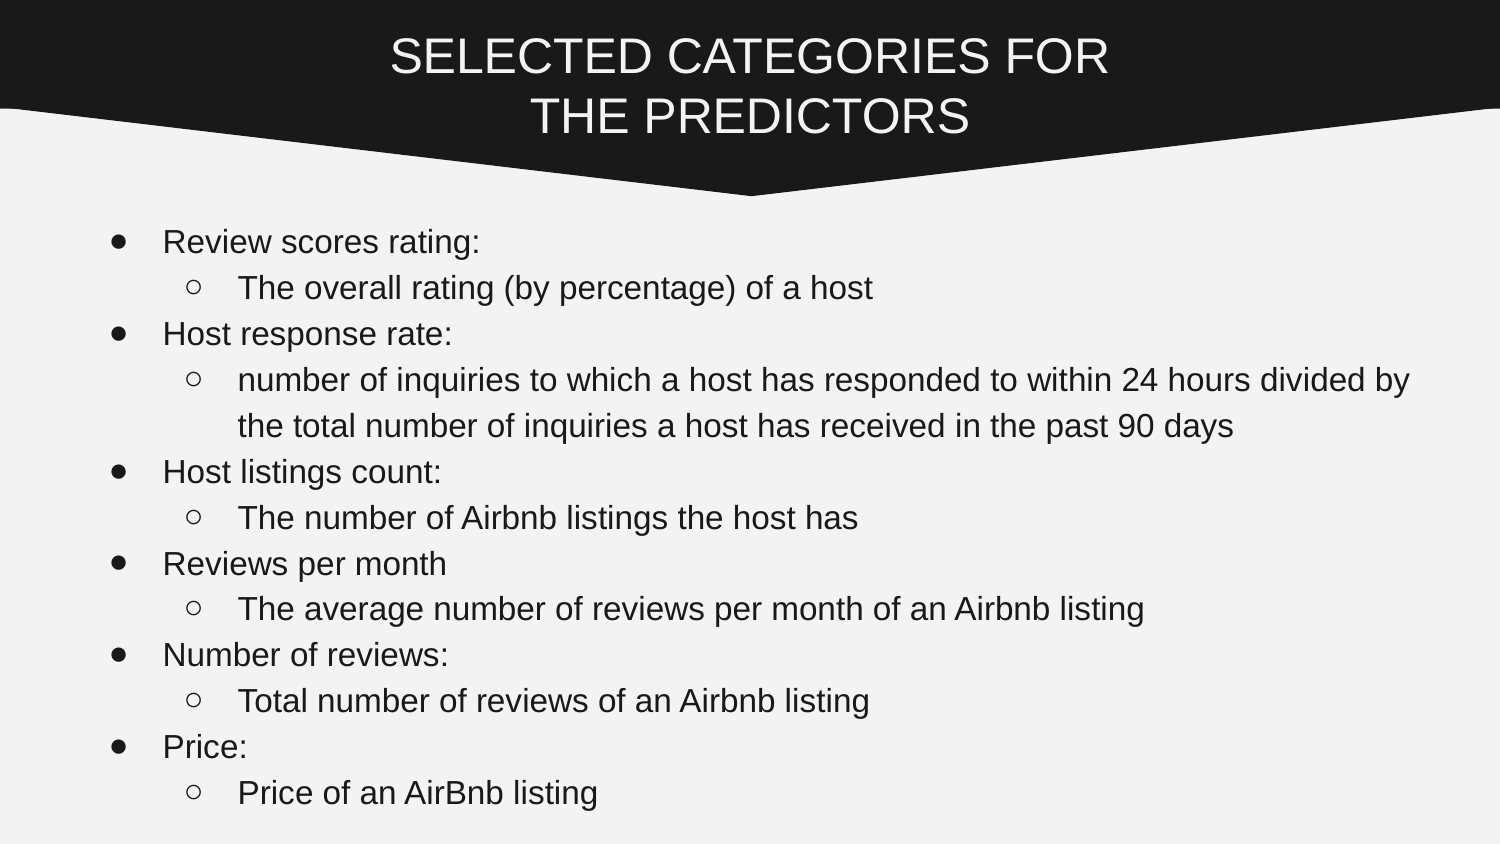

# SELECTED CATEGORIES FOR THE PREDICTORS
Review scores rating:
The overall rating (by percentage) of a host
Host response rate:
number of inquiries to which a host has responded to within 24 hours divided by the total number of inquiries a host has received in the past 90 days
Host listings count:
The number of Airbnb listings the host has
Reviews per month
The average number of reviews per month of an Airbnb listing
Number of reviews:
Total number of reviews of an Airbnb listing
Price:
Price of an AirBnb listing